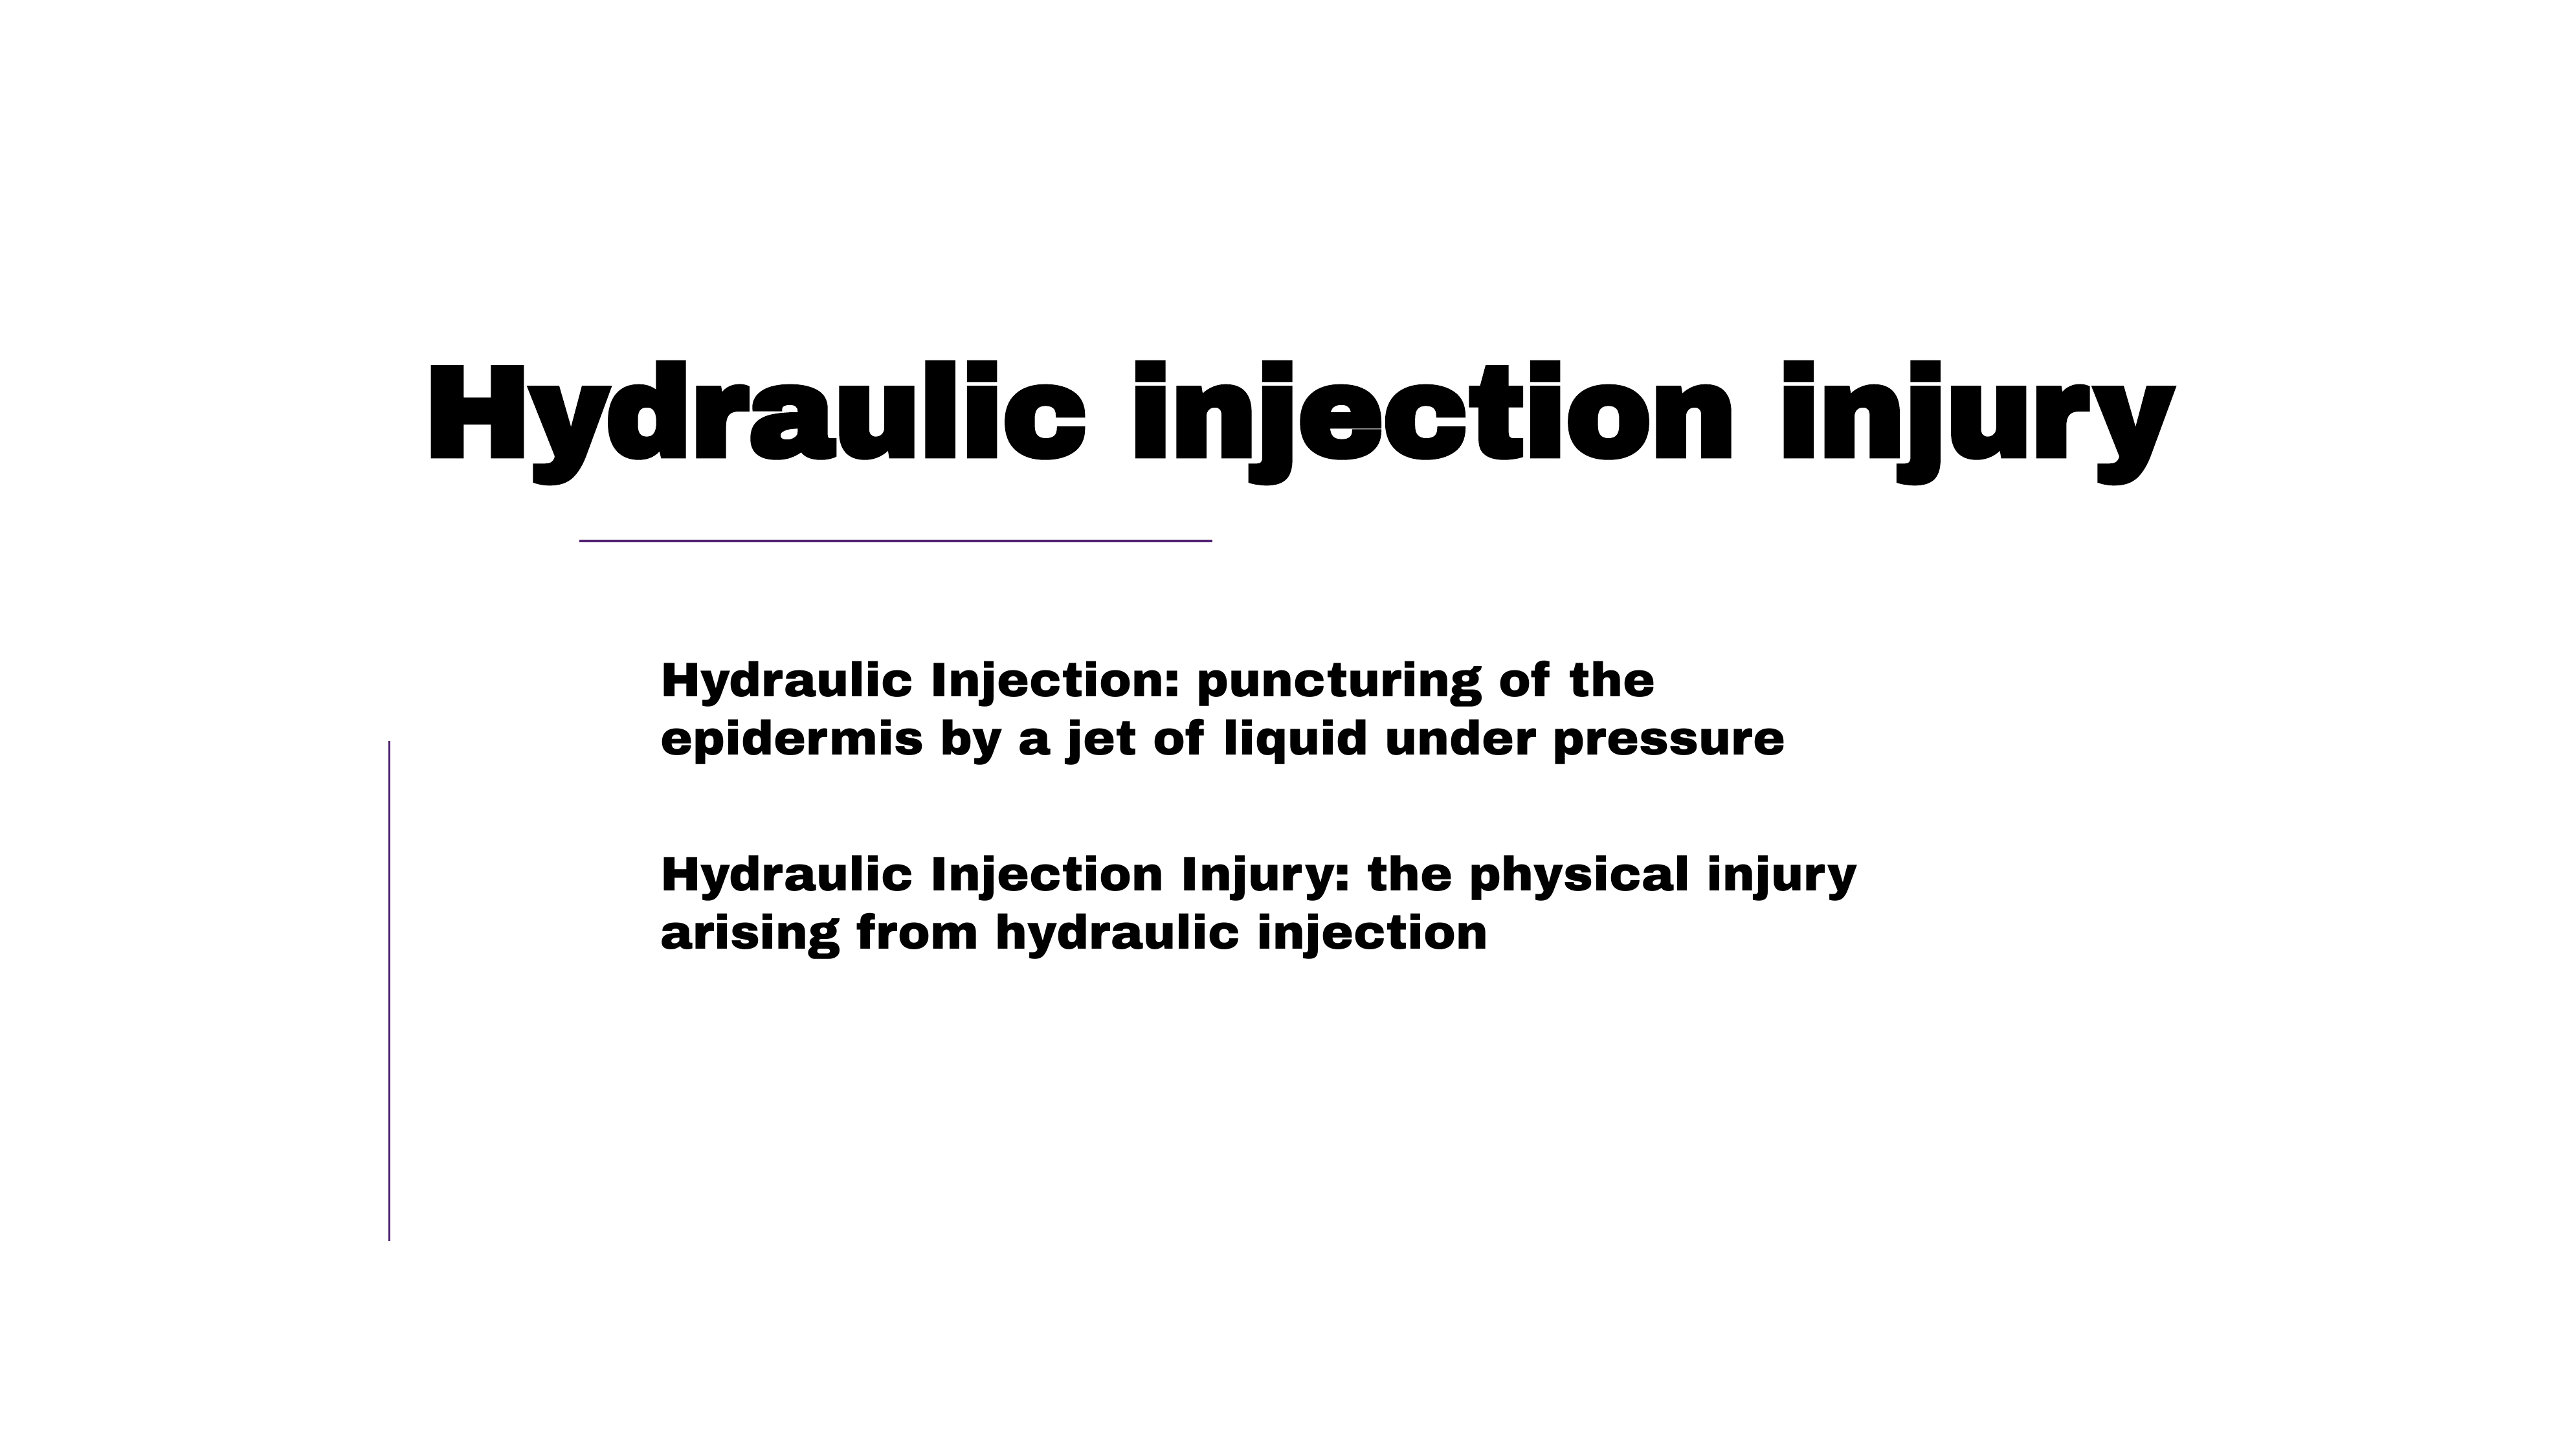

# Hydraulic injection injury
Hydraulic Injection: puncturing of the epidermis by a jet of liquid under pressure

Hydraulic Injection Injury: the physical injury arising from hydraulic injection